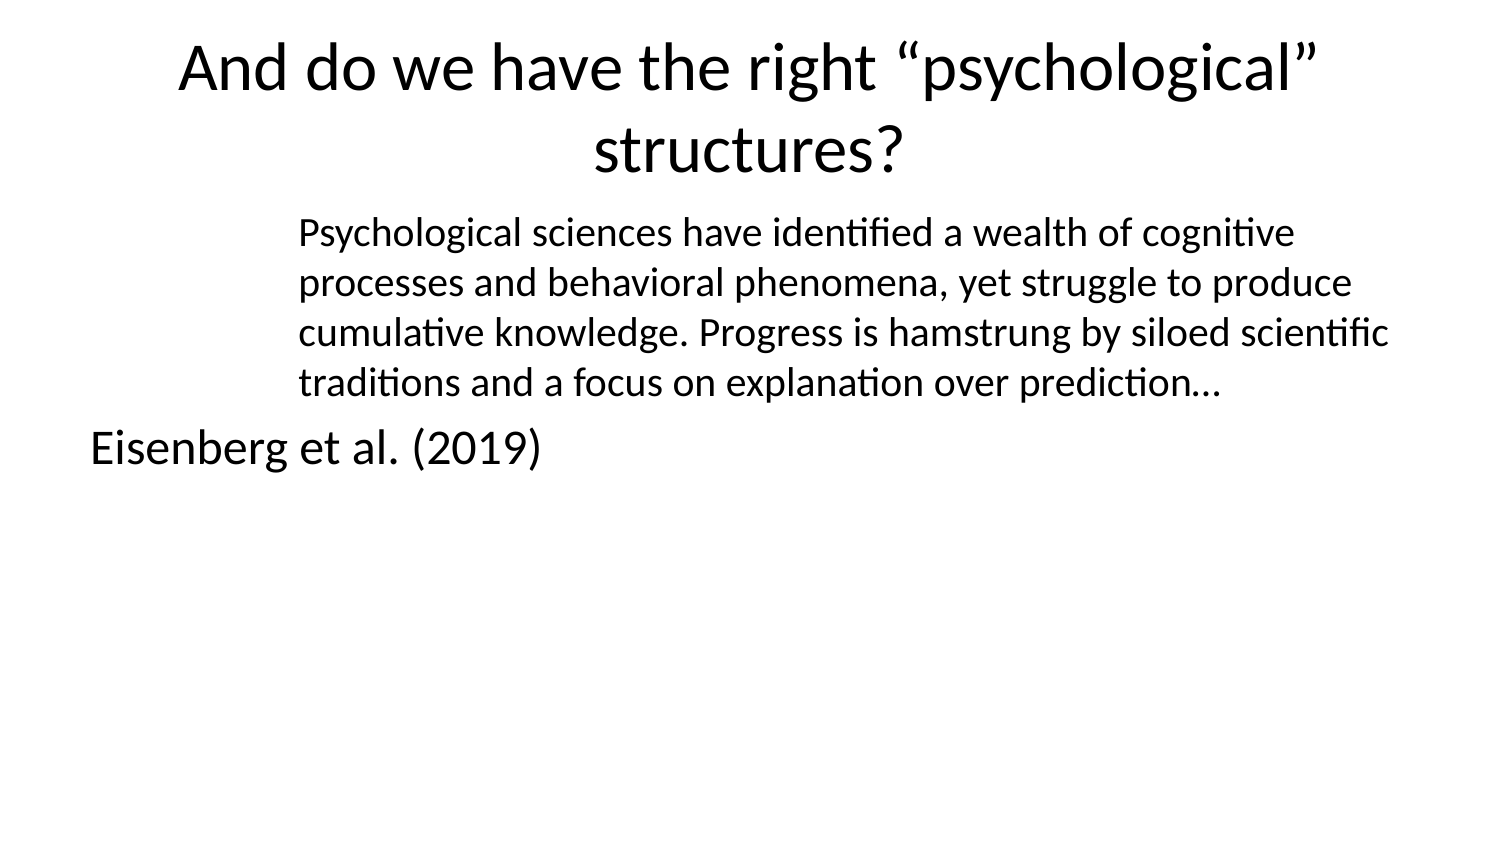

# And do we have the right “psychological” structures?
Psychological sciences have identified a wealth of cognitive processes and behavioral phenomena, yet struggle to produce cumulative knowledge. Progress is hamstrung by siloed scientific traditions and a focus on explanation over prediction…
Eisenberg et al. (2019)